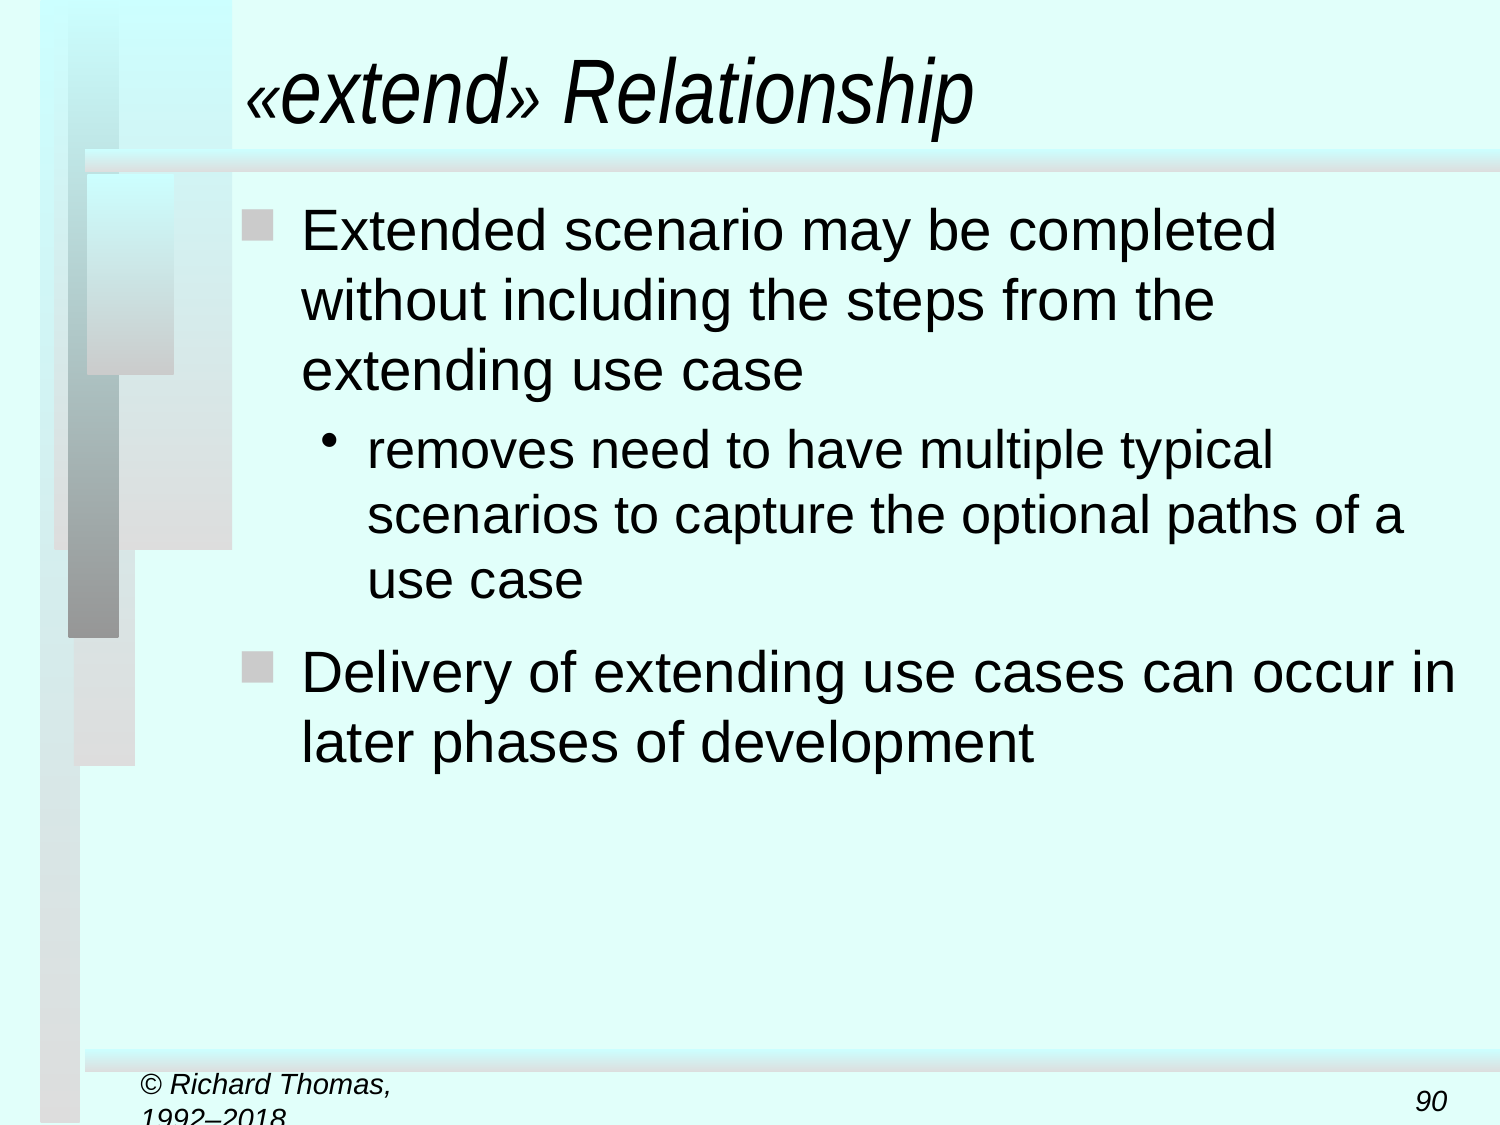

# «extend» Relationship
Extended scenario may be completed without including the steps from the extending use case
removes need to have multiple typical scenarios to capture the optional paths of a use case
Delivery of extending use cases can occur in later phases of development

© Richard Thomas, 1992–2018
90